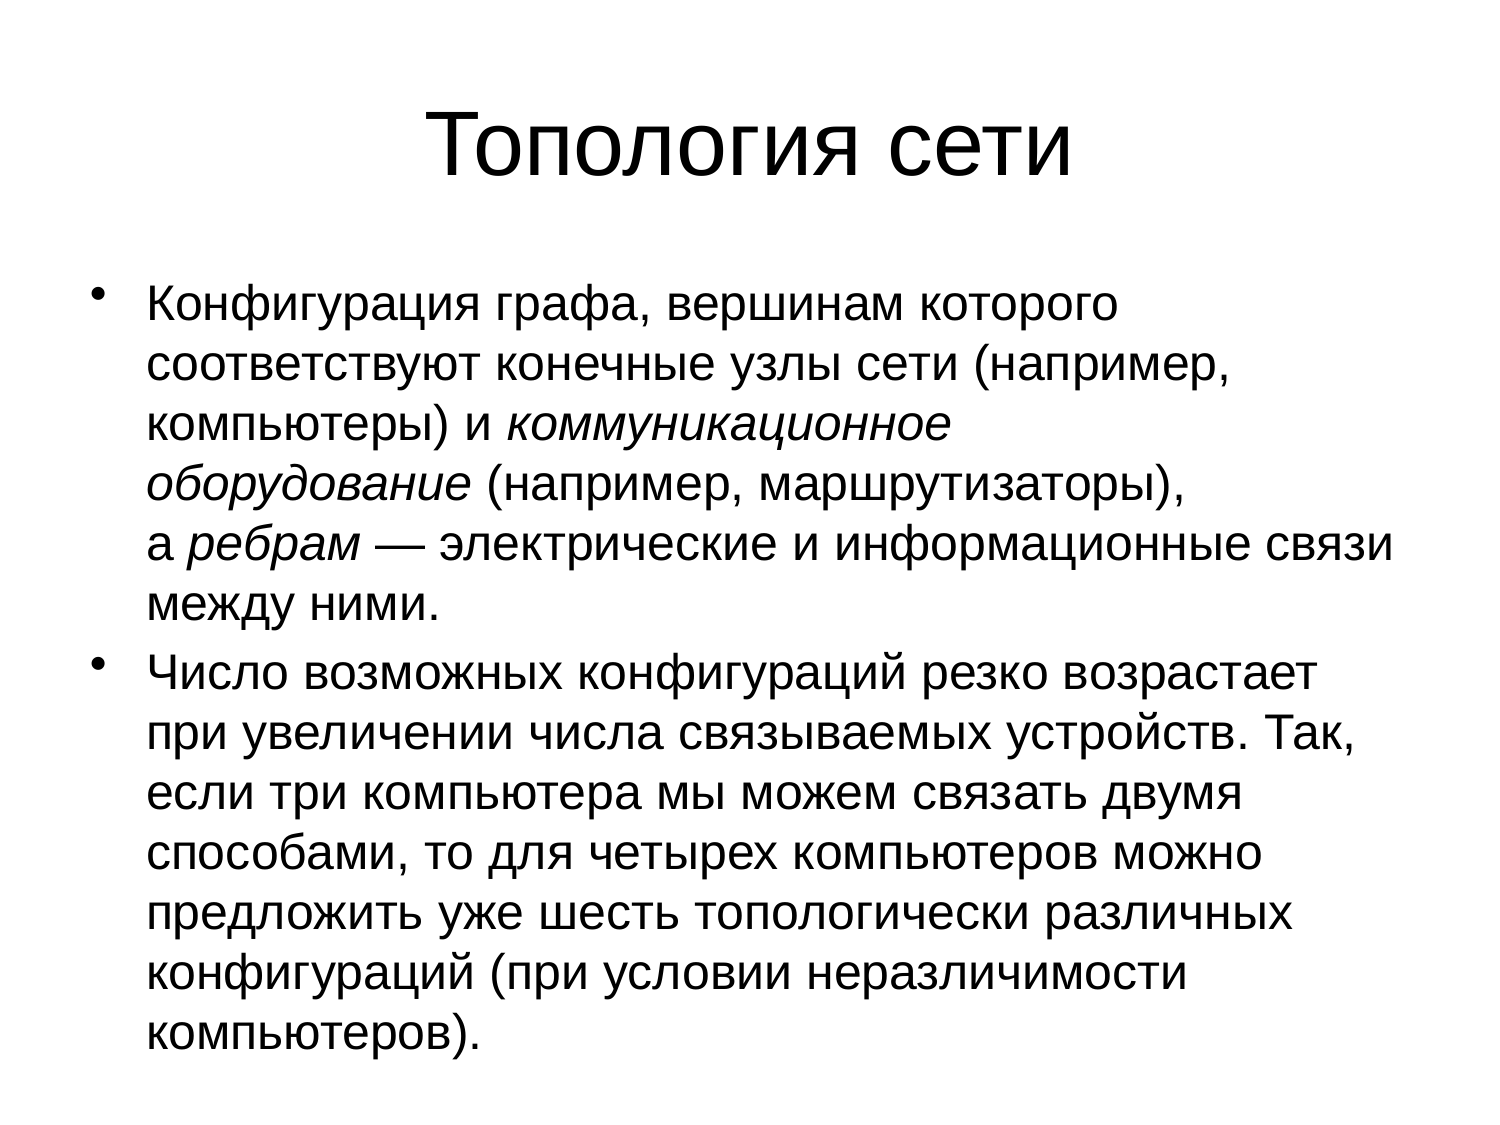

# Топология сети
Конфигурация графа, вершинам которого соответствуют конечные узлы сети (например, компьютеры) и коммуникационное оборудование (например, маршрутизаторы), а ребрам — электрические и информационные связи между ними.
Число возможных конфигураций резко возрастает при увеличении числа связываемых устройств. Так, если три компьютера мы можем связать двумя способами, то для четырех компьютеров можно предложить уже шесть топологически различных конфигураций (при условии неразличимости компьютеров).